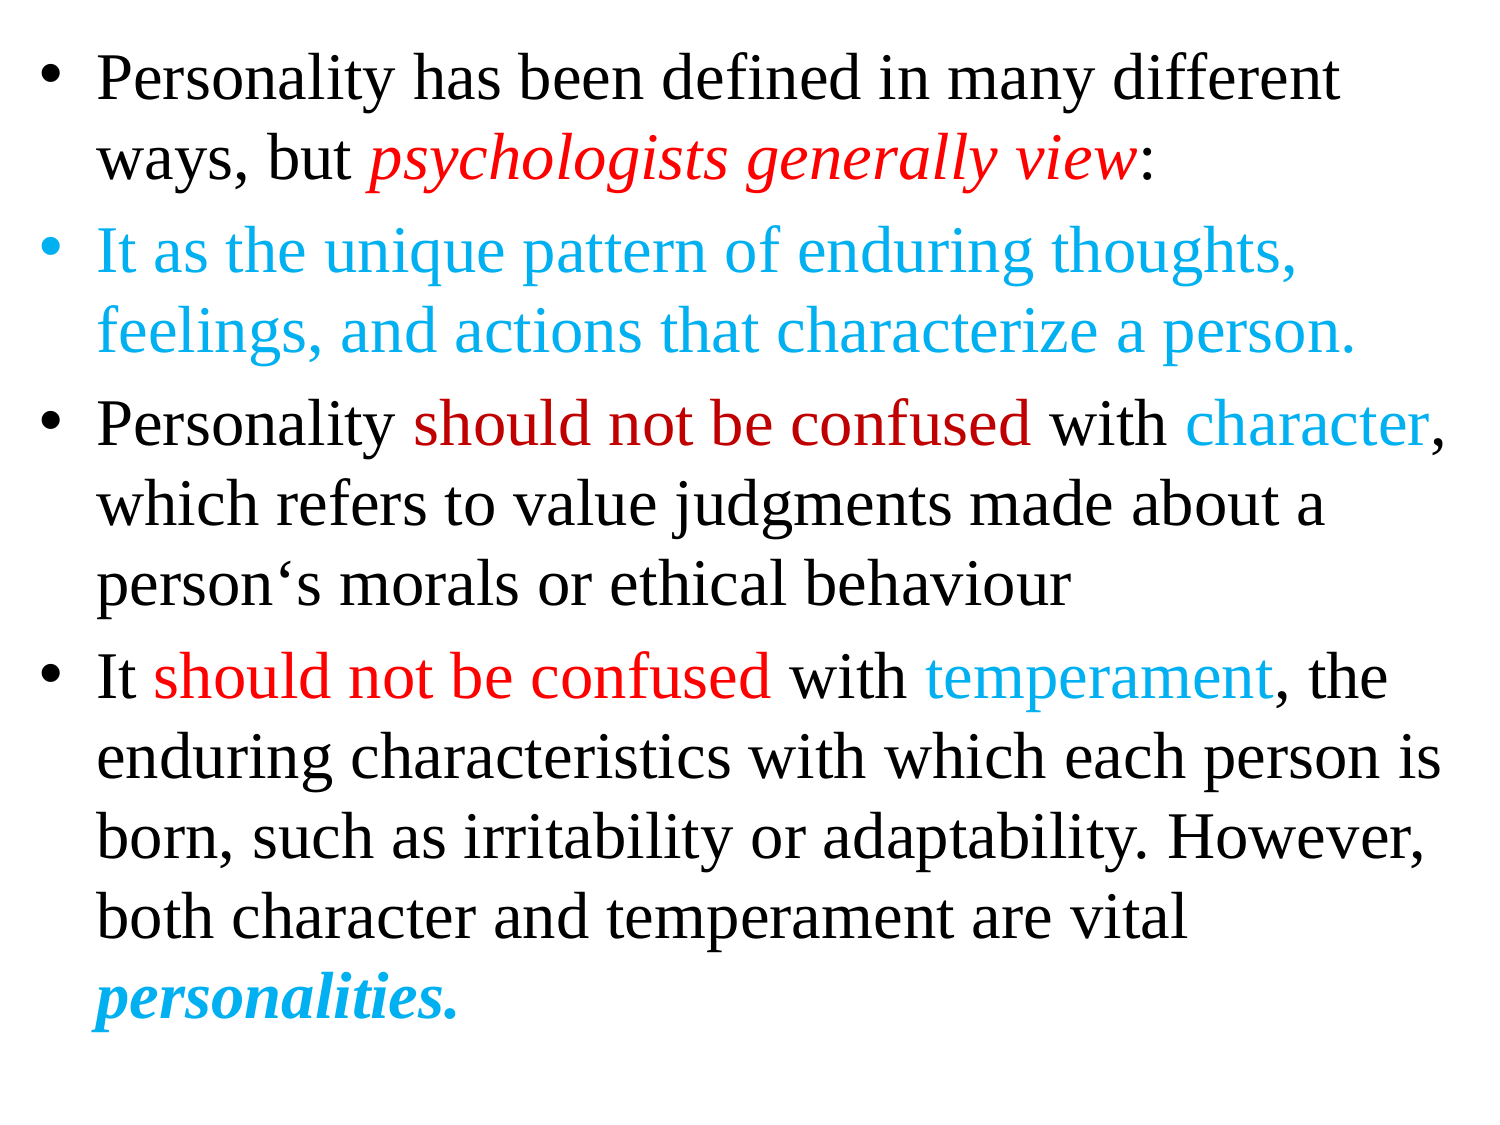

Personality has been defined in many different ways, but psychologists generally view:
It as the unique pattern of enduring thoughts, feelings, and actions that characterize a person.
Personality should not be confused with character, which refers to value judgments made about a person‘s morals or ethical behaviour
It should not be confused with temperament, the enduring characteristics with which each person is born, such as irritability or adaptability. However, both character and temperament are vital personalities.